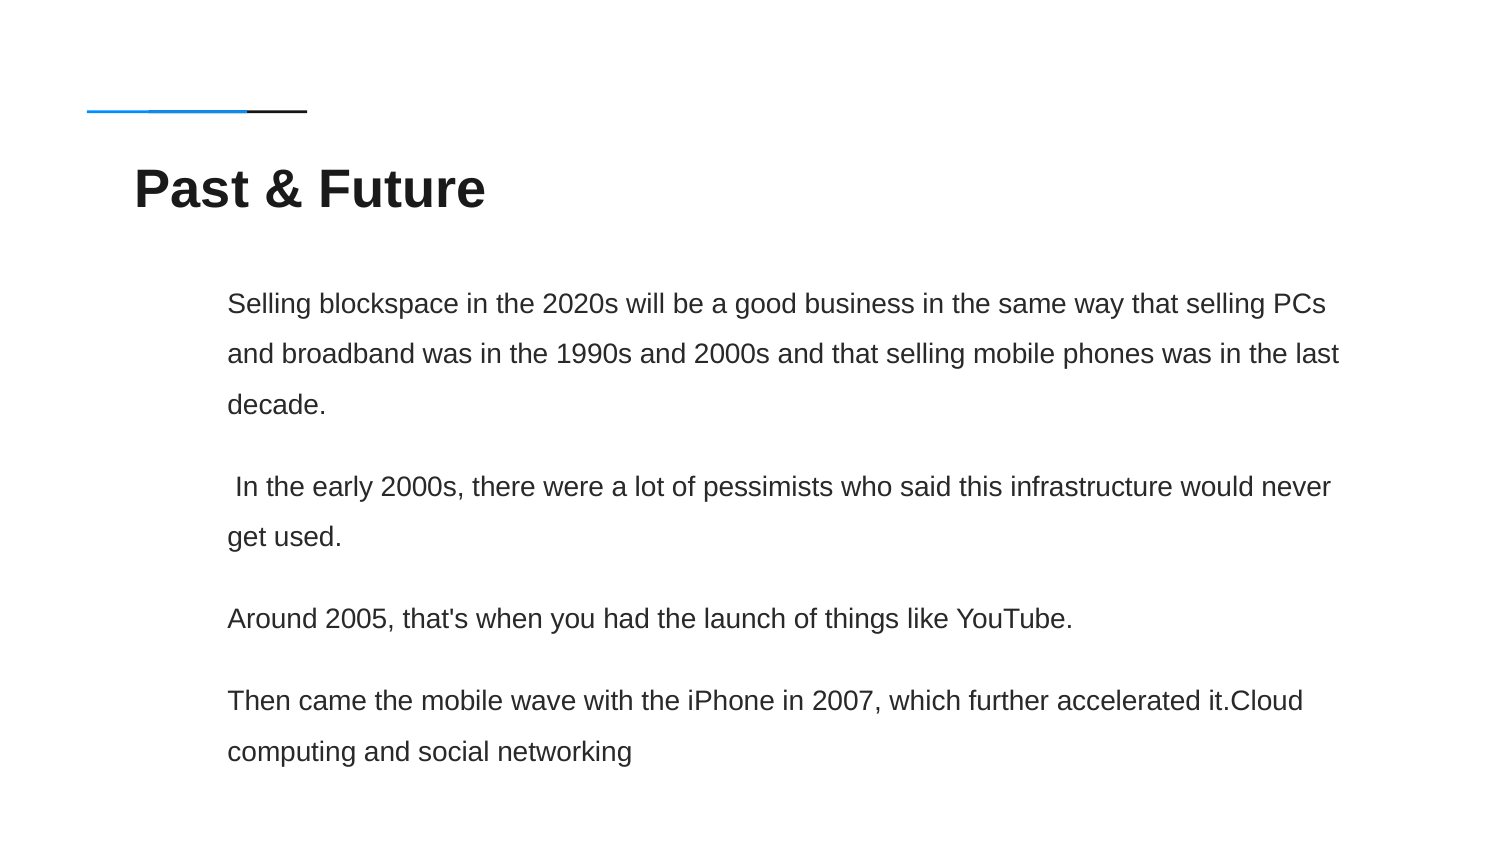

Past & Future
Selling blockspace in the 2020s will be a good business in the same way that selling PCs and broadband was in the 1990s and 2000s and that selling mobile phones was in the last decade.
 In the early 2000s, there were a lot of pessimists who said this infrastructure would never get used.
Around 2005, that's when you had the launch of things like YouTube.
Then came the mobile wave with the iPhone in 2007, which further accelerated it.Cloud computing and social networking